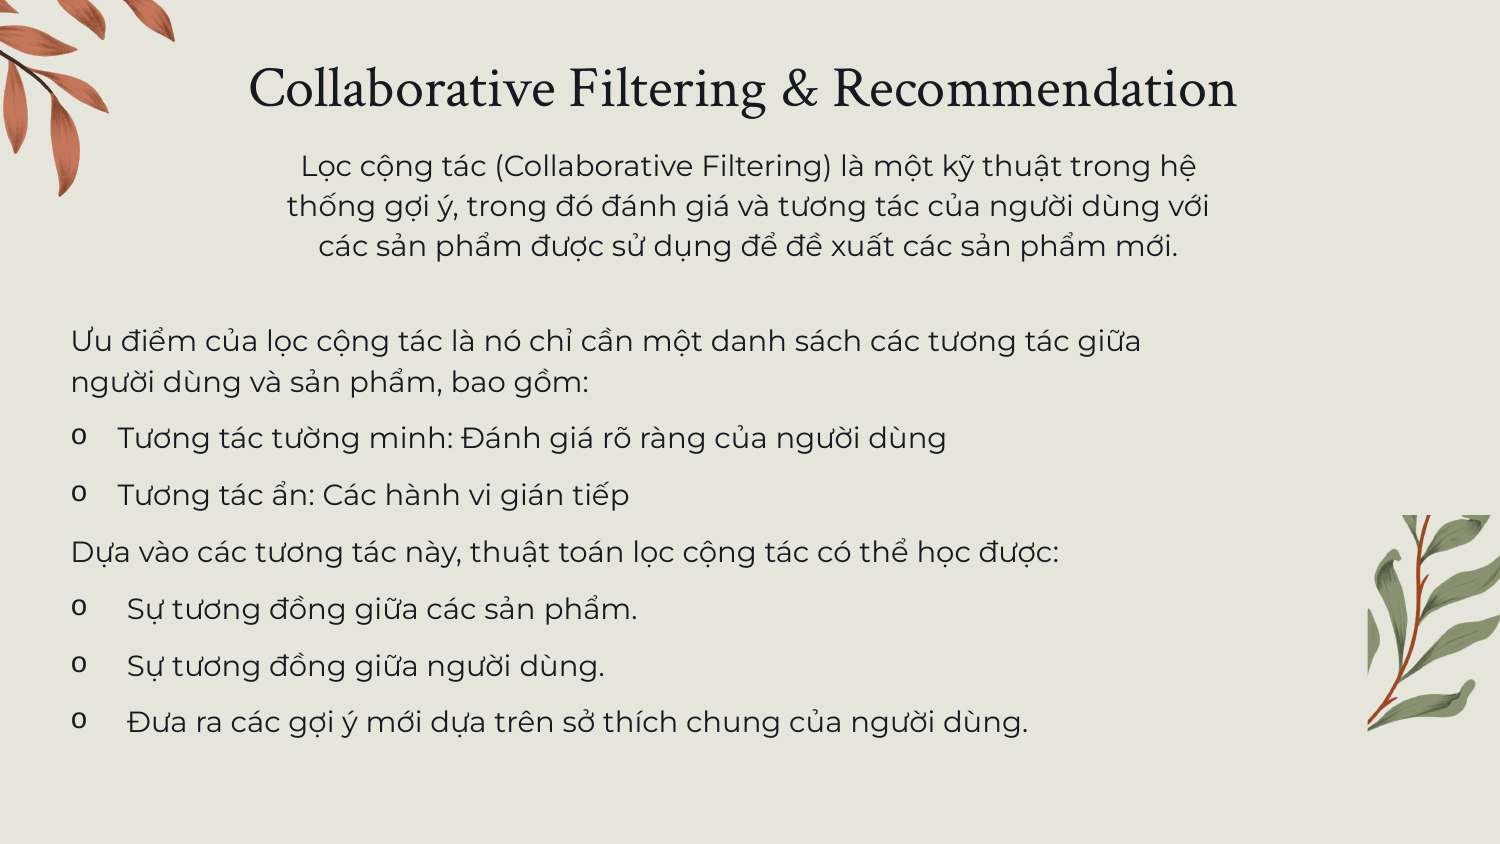

# Collaborative Filtering & Recommendation
Lọc cộng tác (Collaborative Filtering) là một kỹ thuật trong hệ thống gợi ý, trong đó đánh giá và tương tác của người dùng với các sản phẩm được sử dụng để đề xuất các sản phẩm mới.
Ưu điểm của lọc cộng tác là nó chỉ cần một danh sách các tương tác giữa người dùng và sản phẩm, bao gồm:
Tương tác tường minh: Đánh giá rõ ràng của người dùng
Tương tác ẩn: Các hành vi gián tiếp
Dựa vào các tương tác này, thuật toán lọc cộng tác có thể học được:
Sự tương đồng giữa các sản phẩm.
Sự tương đồng giữa người dùng.
Đưa ra các gợi ý mới dựa trên sở thích chung của người dùng.